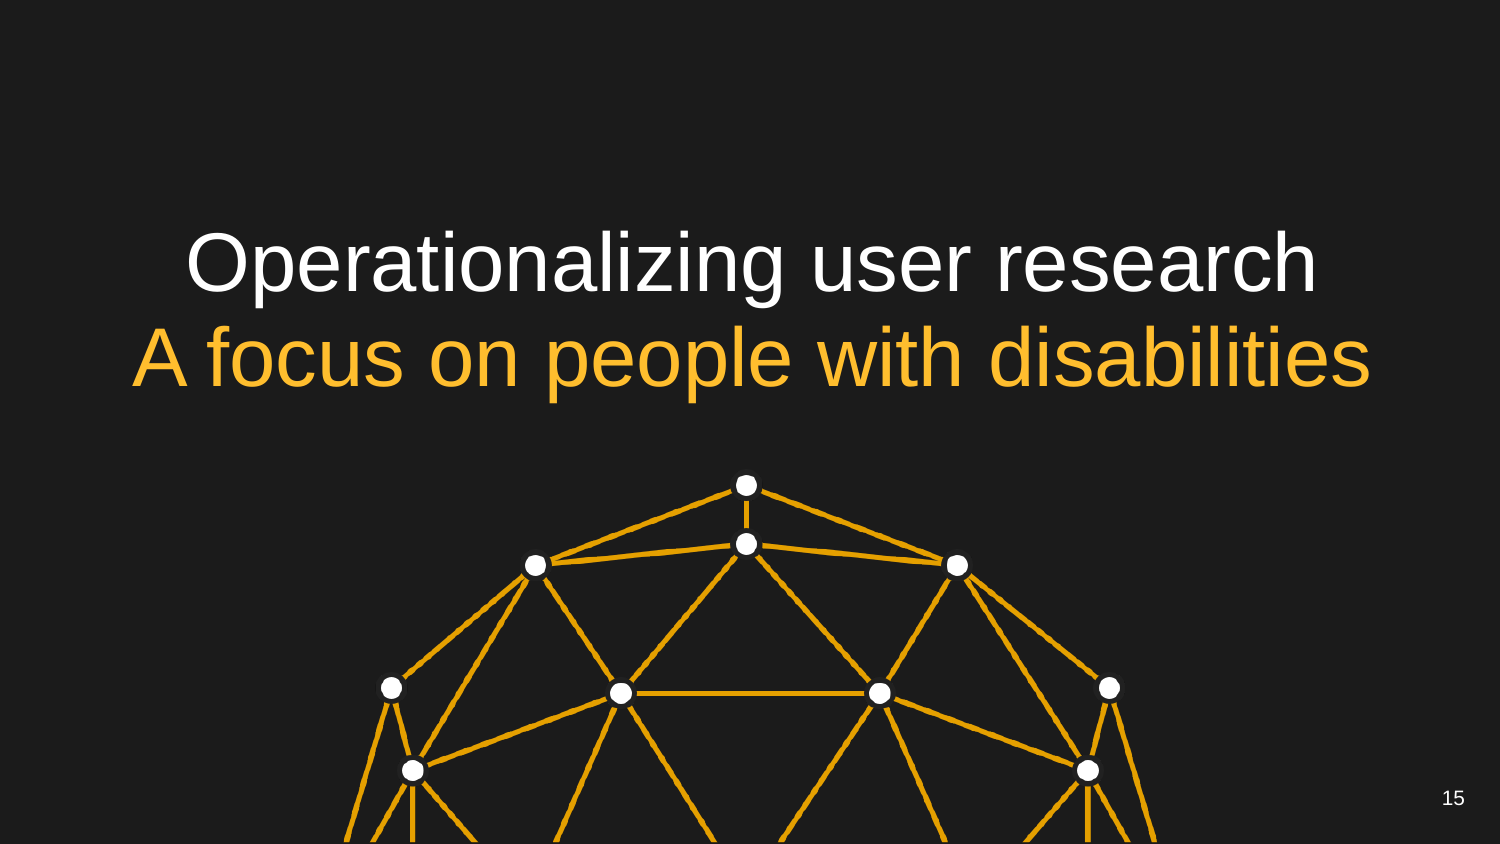

# Operationalizing user research
A focus on people with disabilities
15